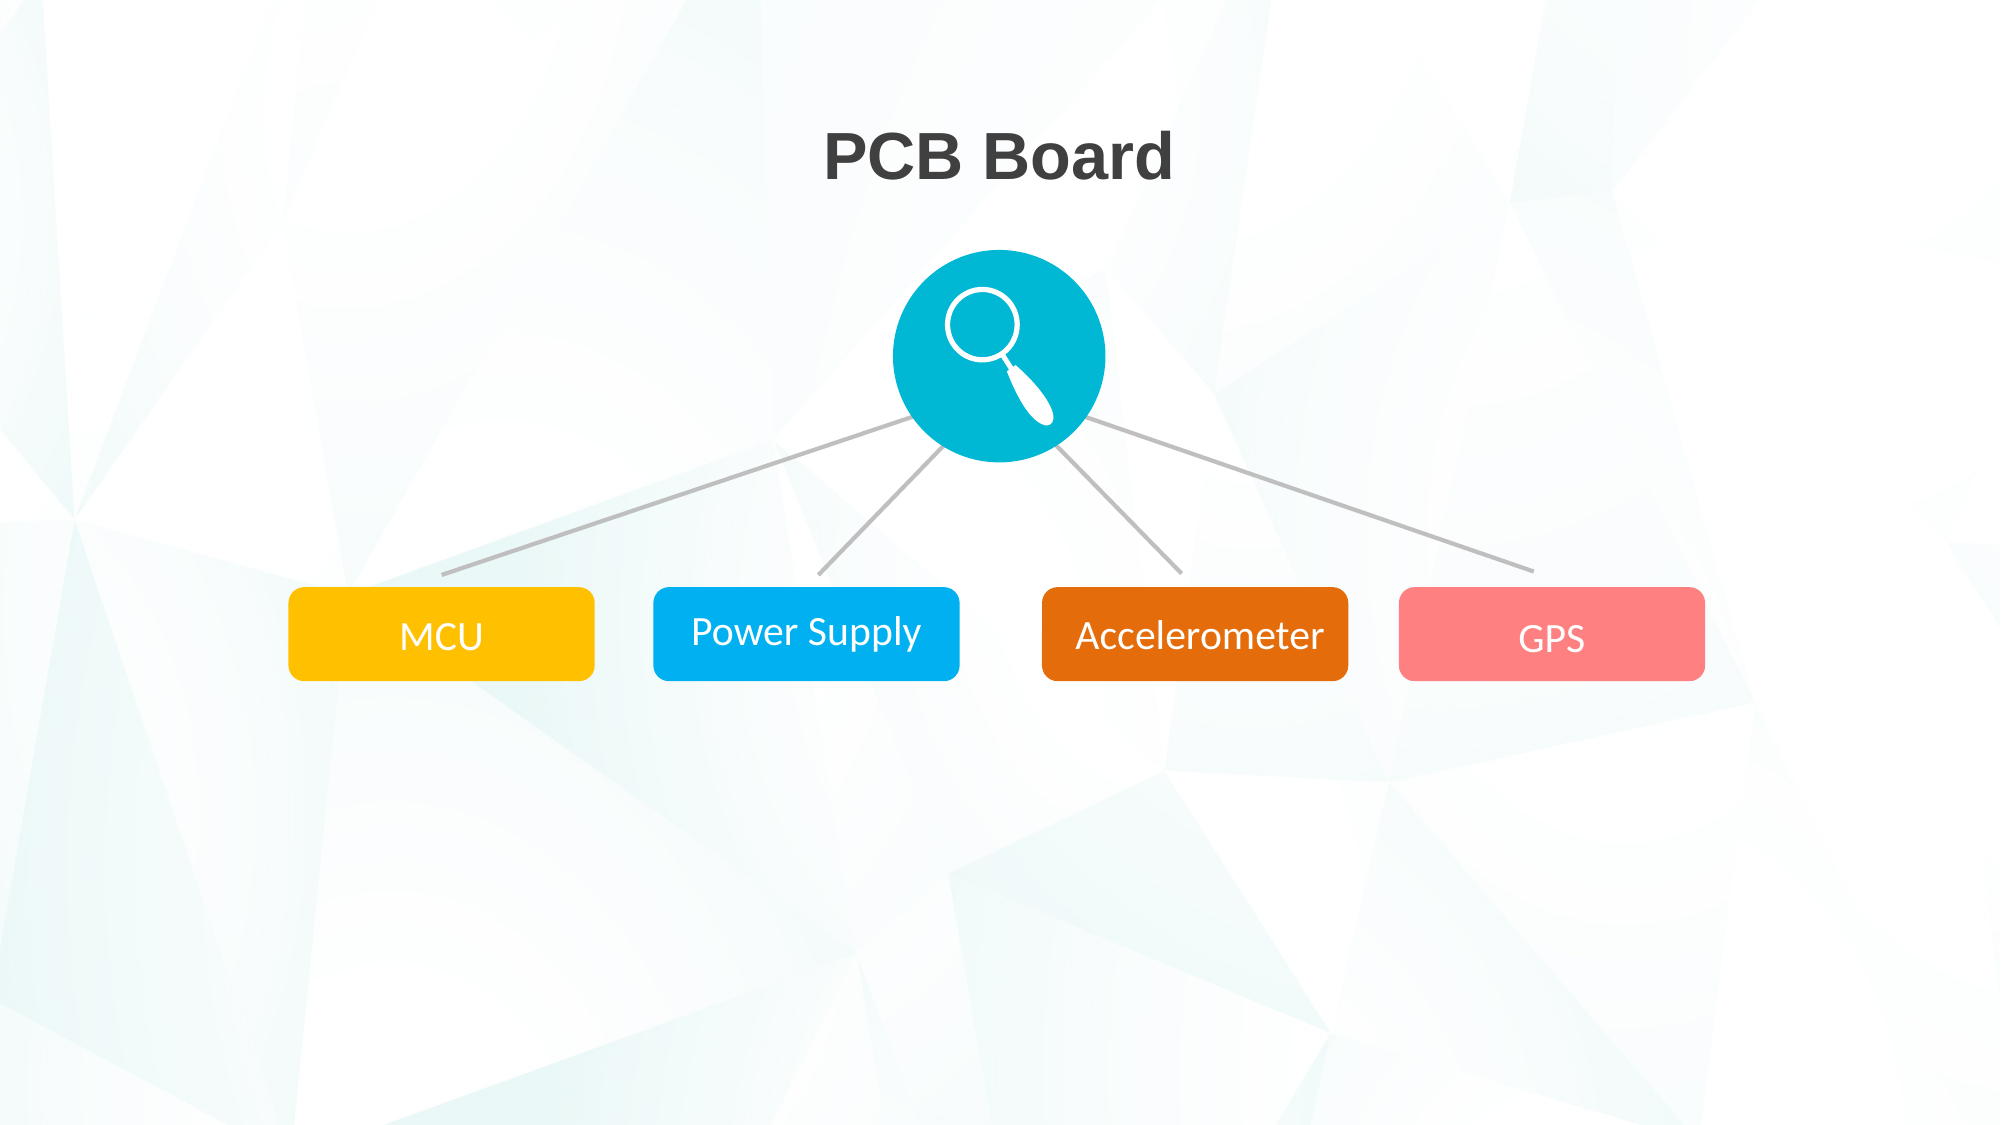

PCB Board

Power Supply

Accelerometer
MCU
GPS